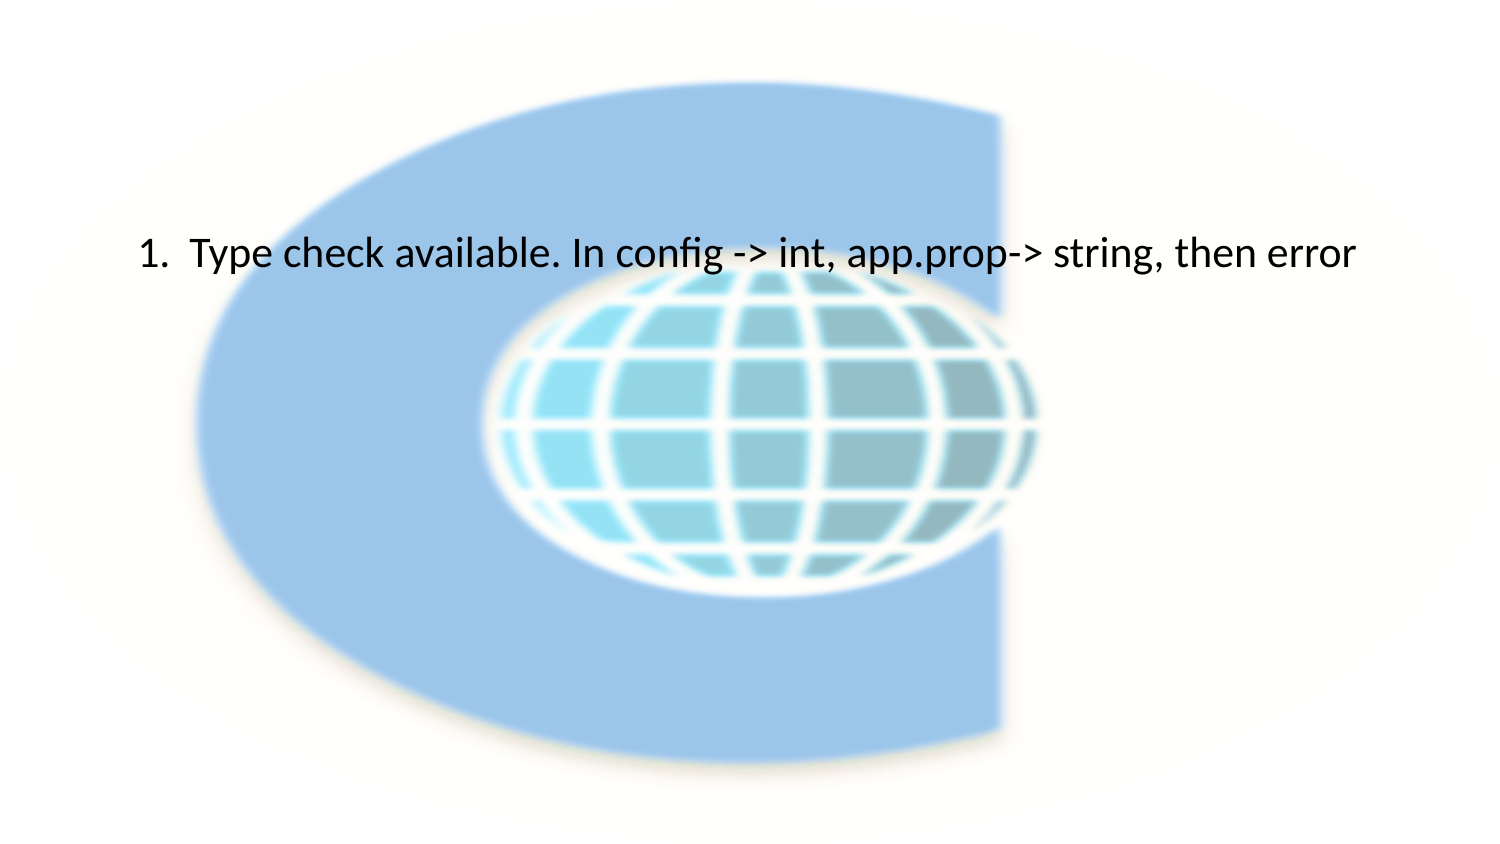

#
Type check available. In config -> int, app.prop-> string, then error